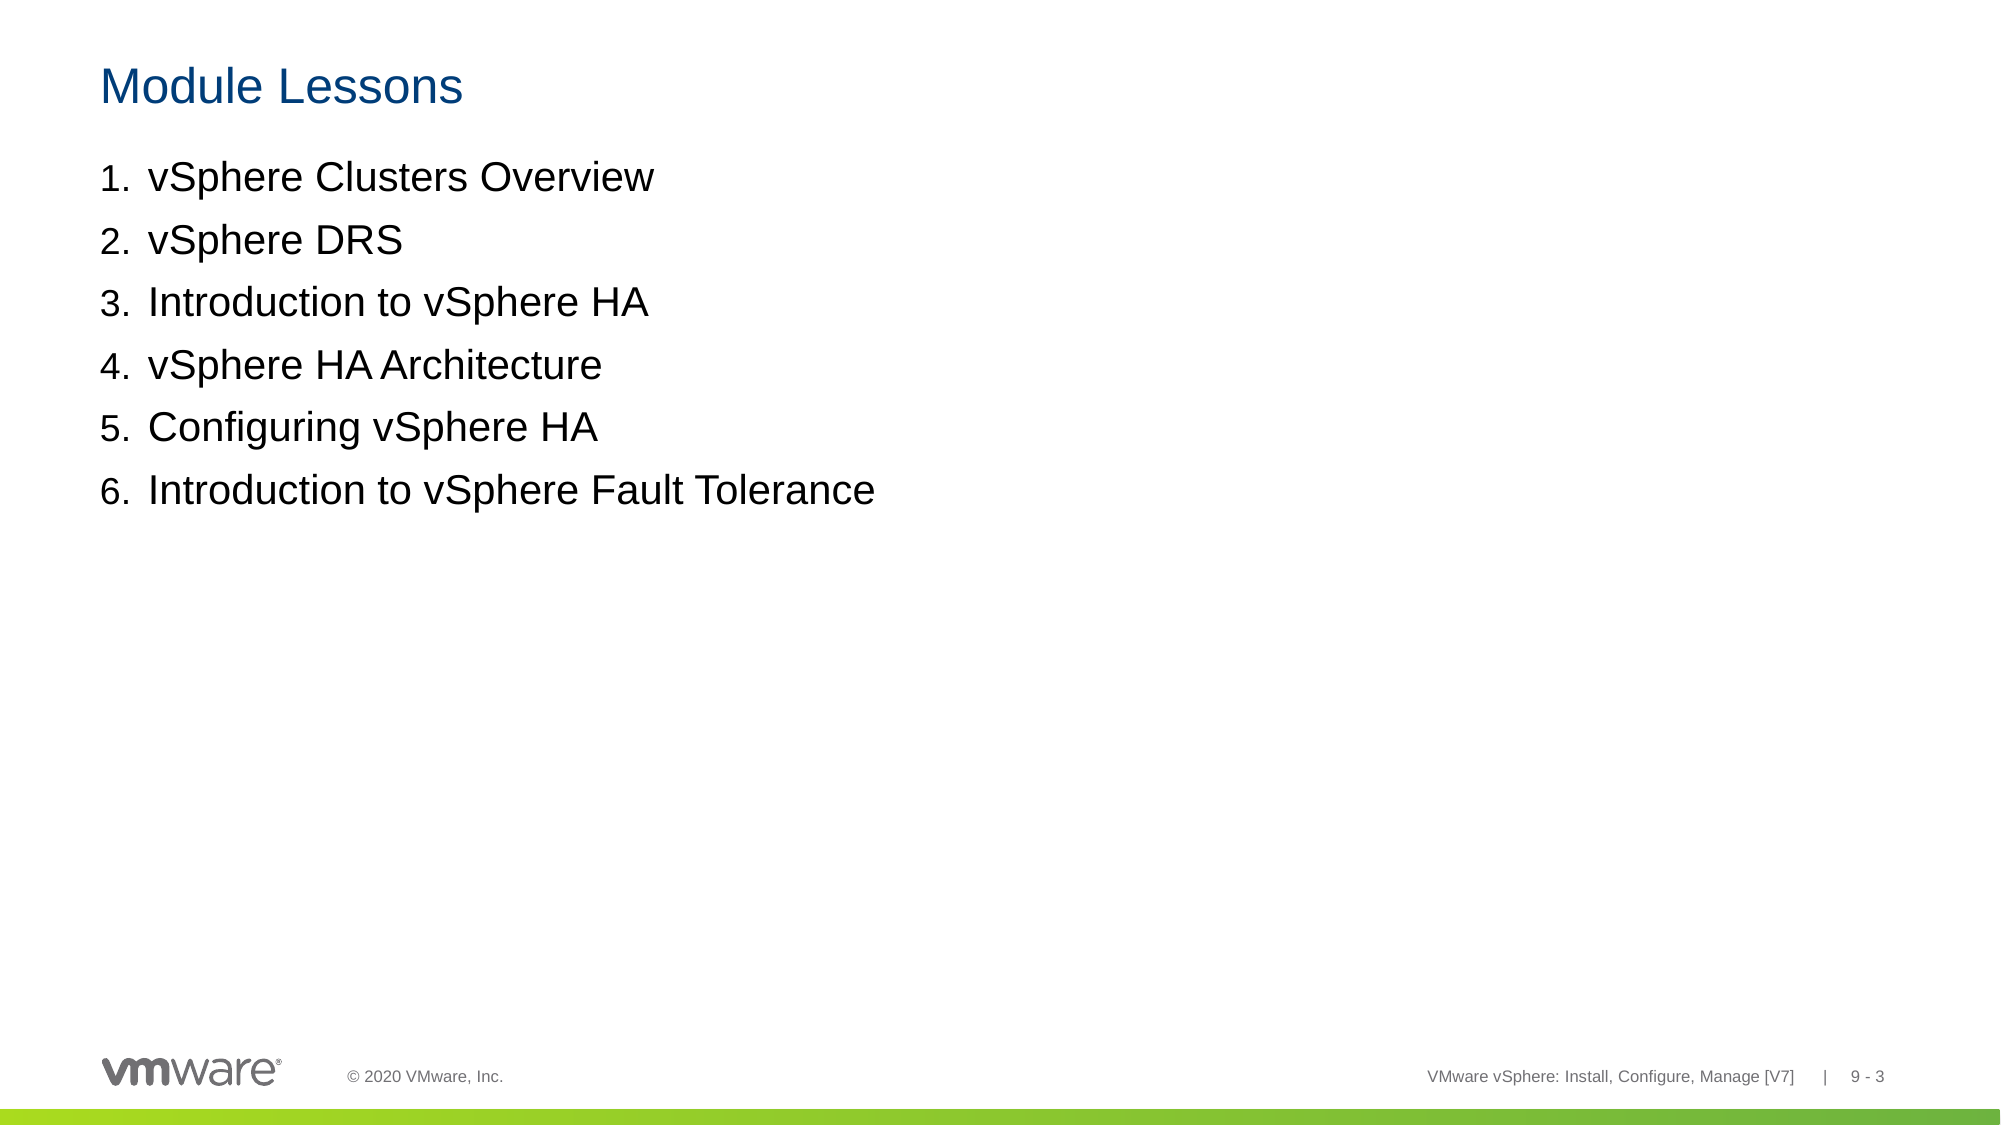

# Module Lessons
vSphere Clusters Overview
vSphere DRS
Introduction to vSphere HA
vSphere HA Architecture
Configuring vSphere HA
Introduction to vSphere Fault Tolerance
VMware vSphere: Install, Configure, Manage [V7]      |     9 - 3